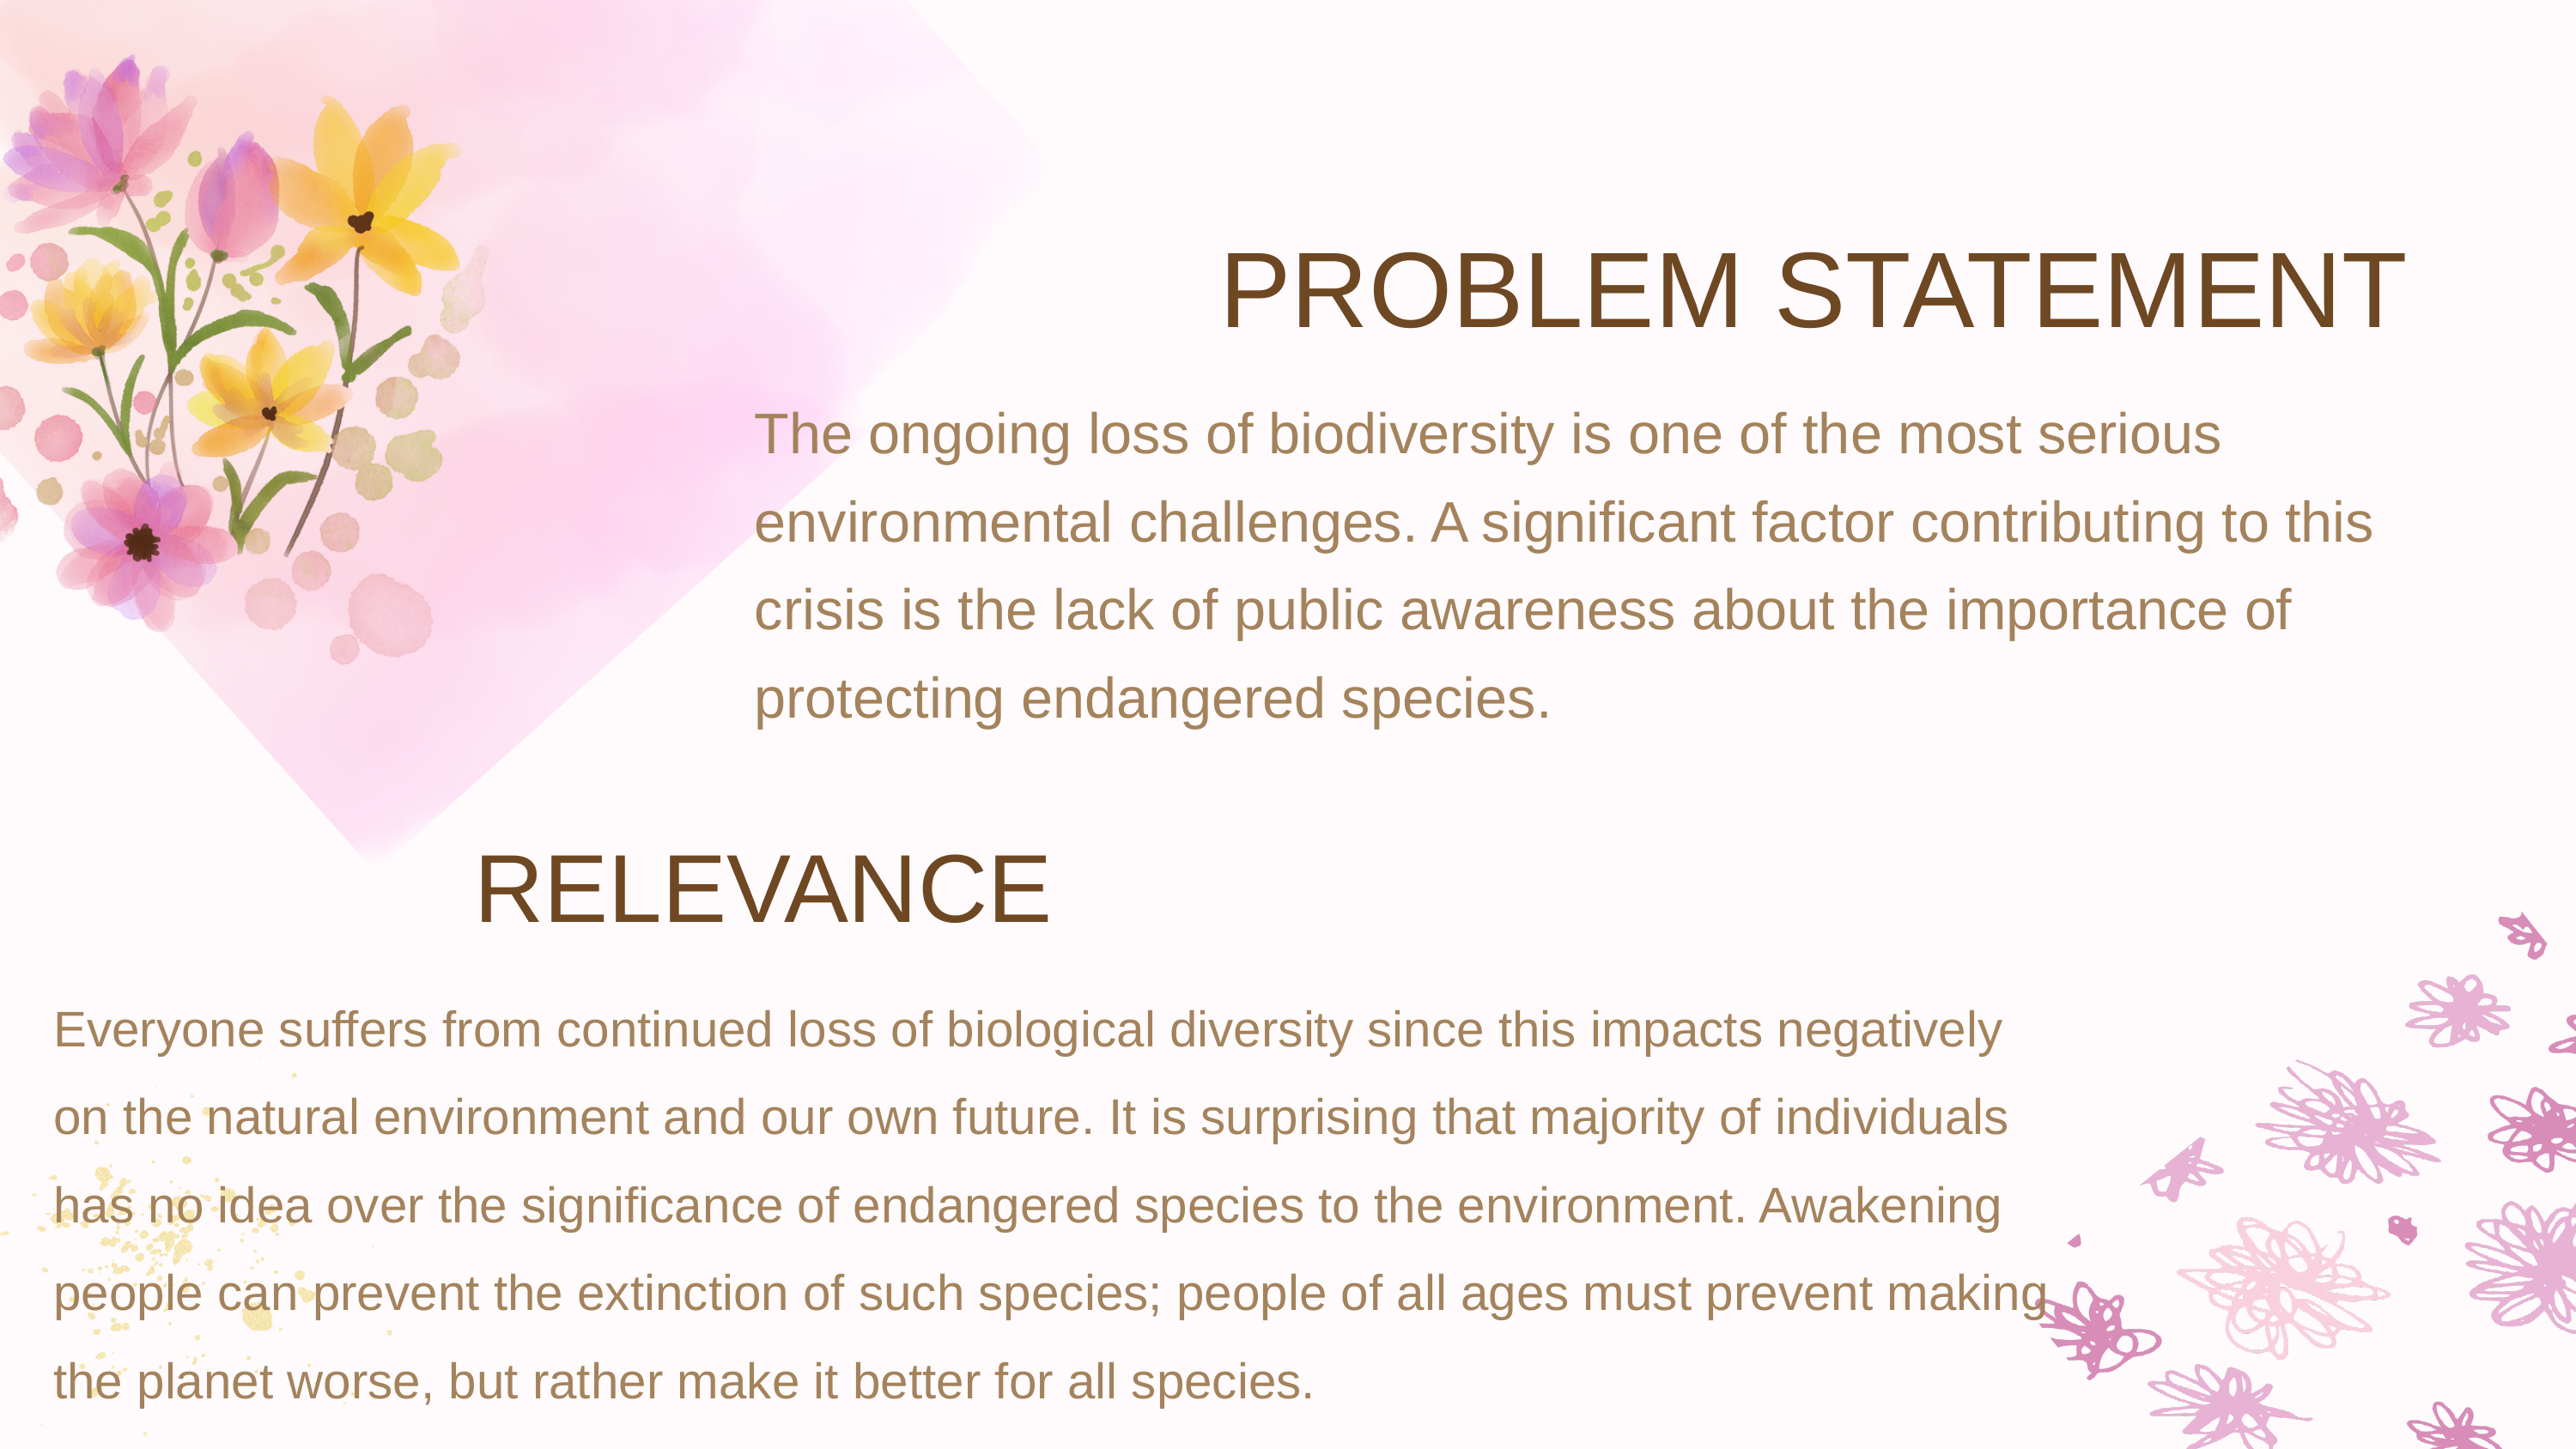

PROBLEM STATEMENT
The ongoing loss of biodiversity is one of the most serious environmental challenges. A significant factor contributing to this crisis is the lack of public awareness about the importance of protecting endangered species.
RELEVANCE

Everyone suffers from continued loss of biological diversity since this impacts negatively on the natural environment and our own future. It is surprising that majority of individuals has no idea over the significance of endangered species to the environment. Awakening people can prevent the extinction of such species; people of all ages must prevent making the planet worse, but rather make it better for all species.